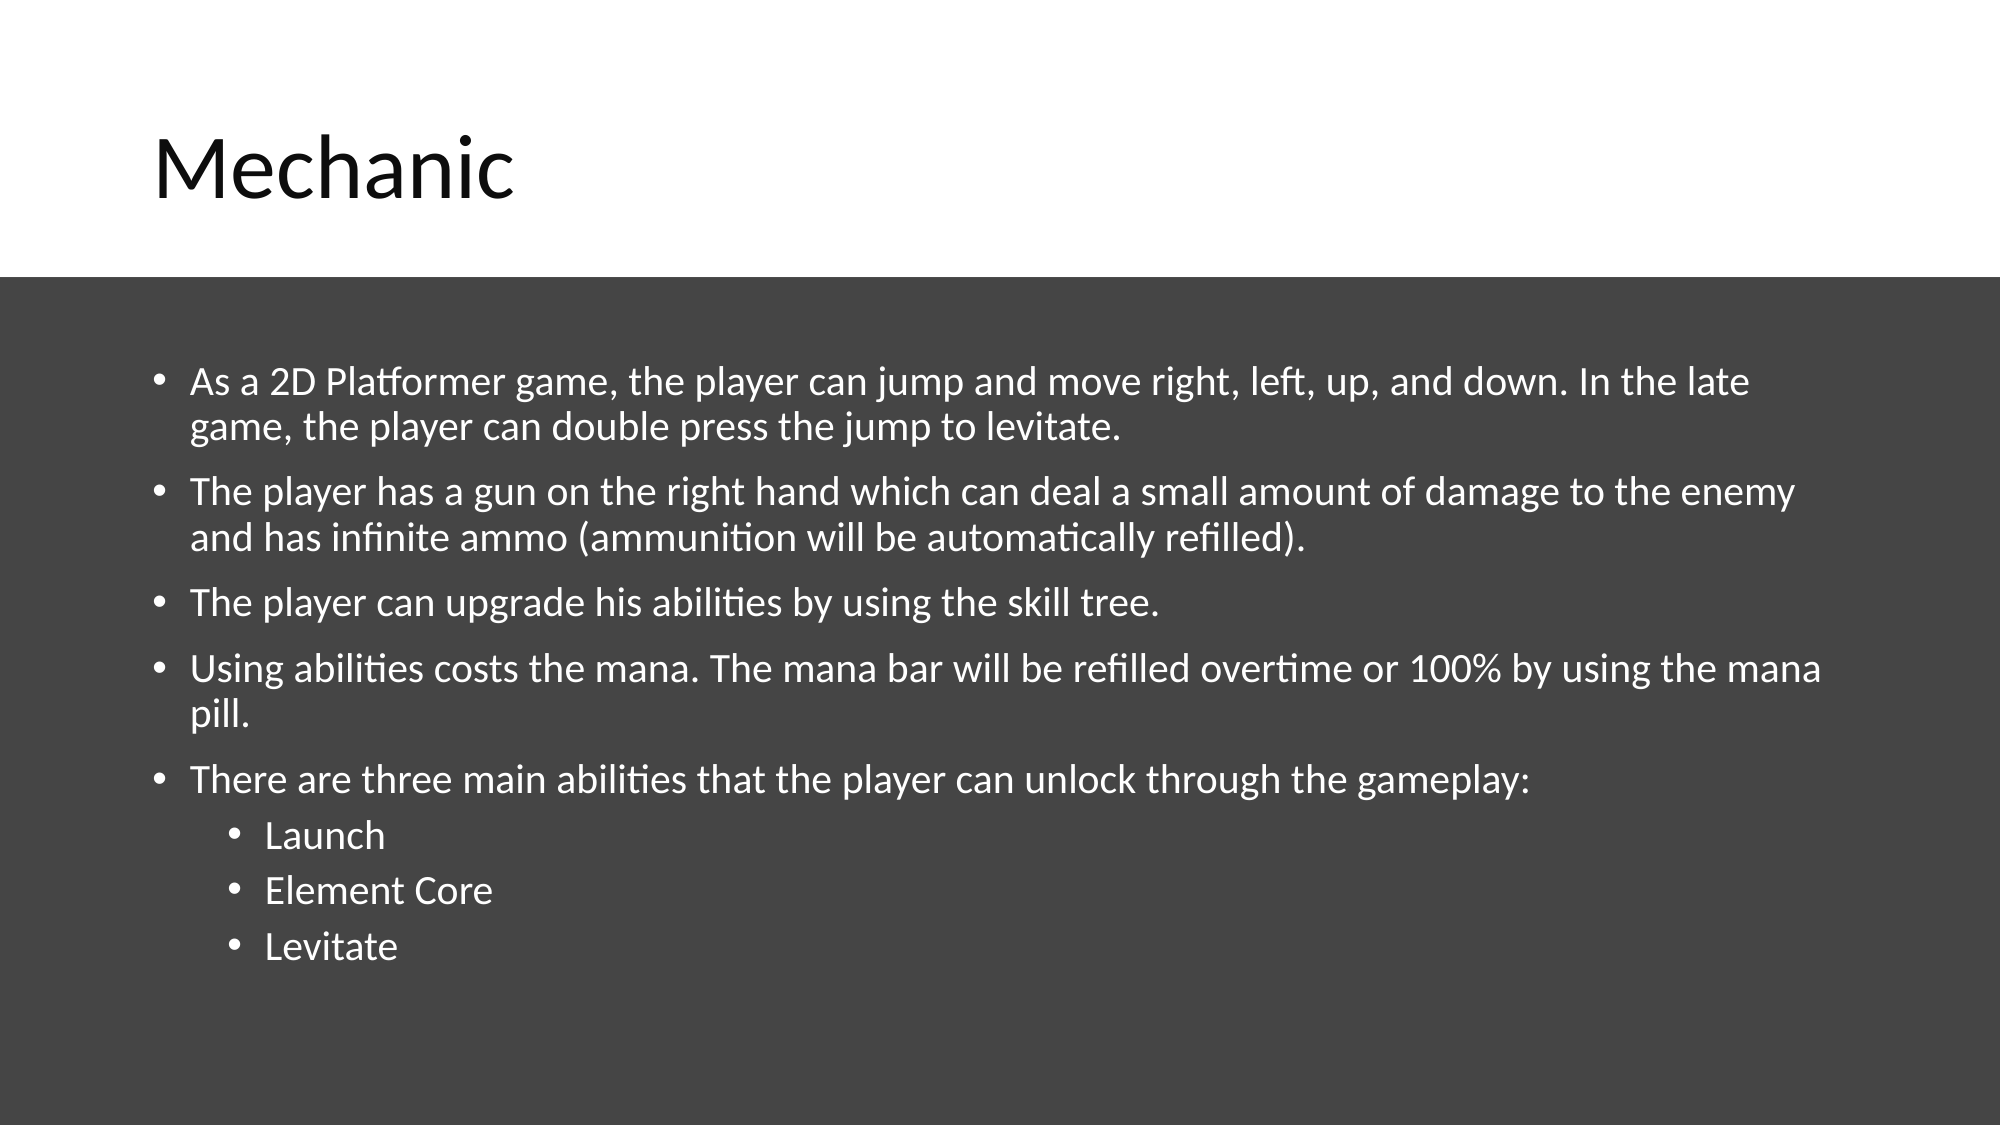

# Mechanic

As a 2D Platformer game, the player can jump and move right, left, up, and down. In the late game, the player can double press the jump to levitate.
The player has a gun on the right hand which can deal a small amount of damage to the enemy and has infinite ammo (ammunition will be automatically refilled).
The player can upgrade his abilities by using the skill tree.
Using abilities costs the mana. The mana bar will be refilled overtime or 100% by using the mana pill.
There are three main abilities that the player can unlock through the gameplay:
Launch
Element Core
Levitate